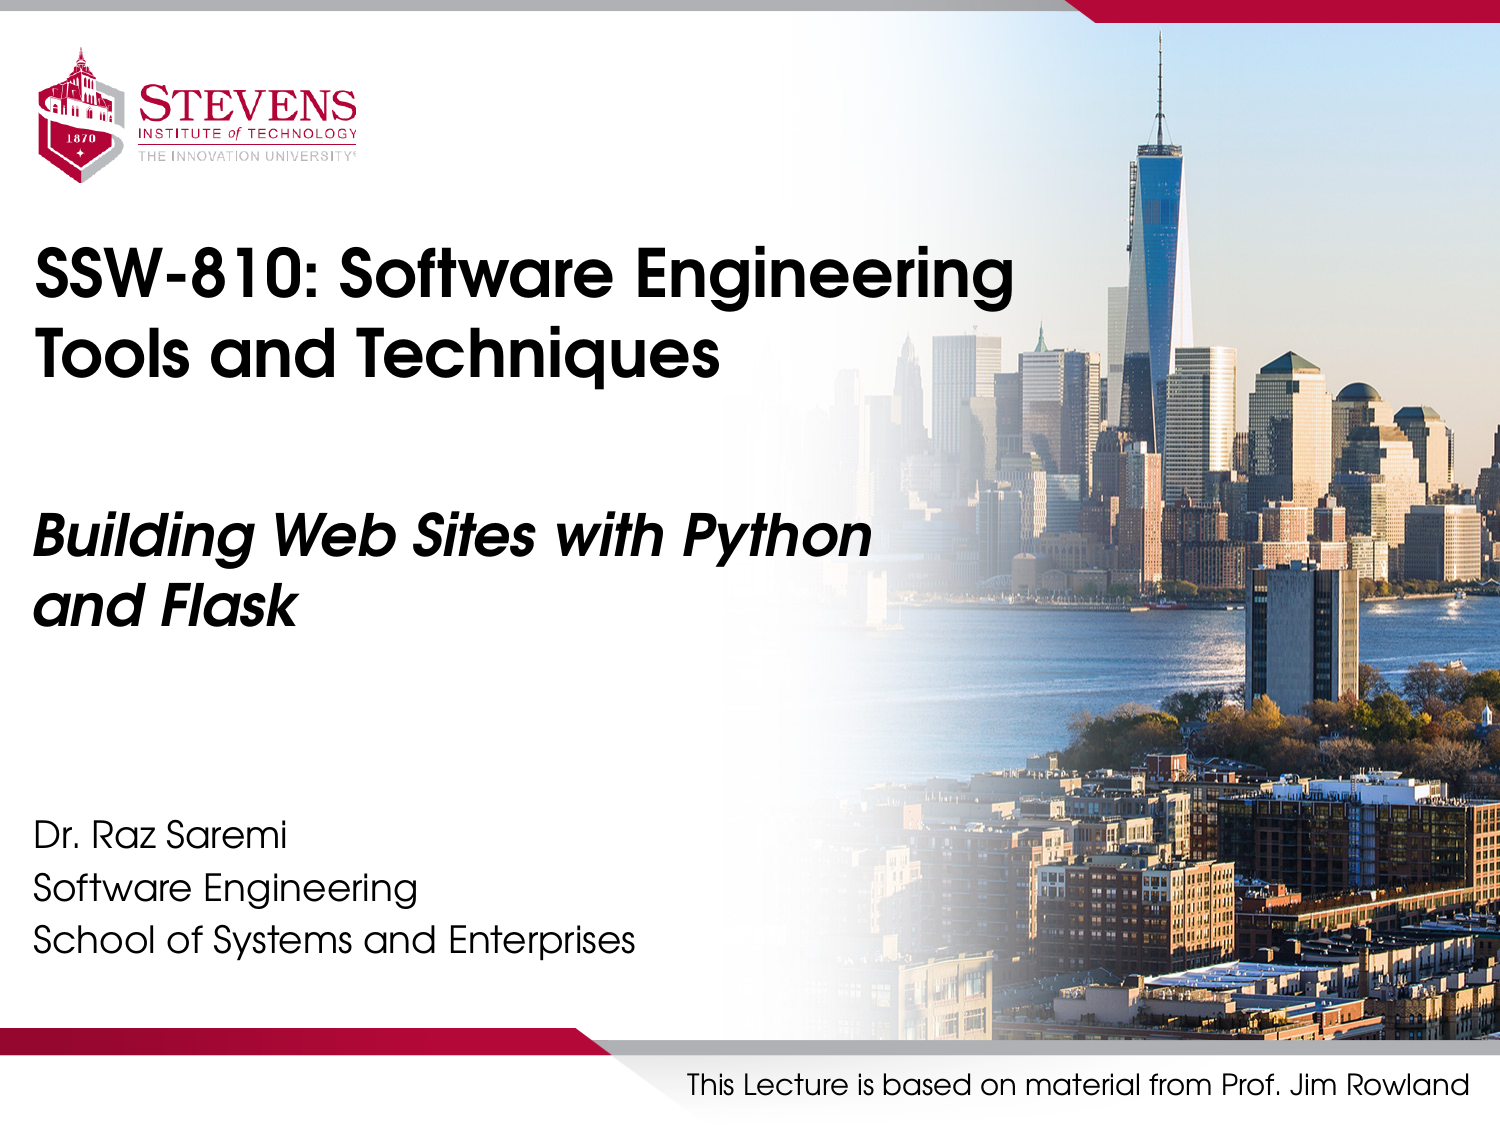

SSW-810: Software Engineering Tools and Techniques
Building Web Sites with Python and Flask
Dr. Raz Saremi
Software Engineering
School of Systems and Enterprises
This Lecture is based on material from Prof. Jim Rowland